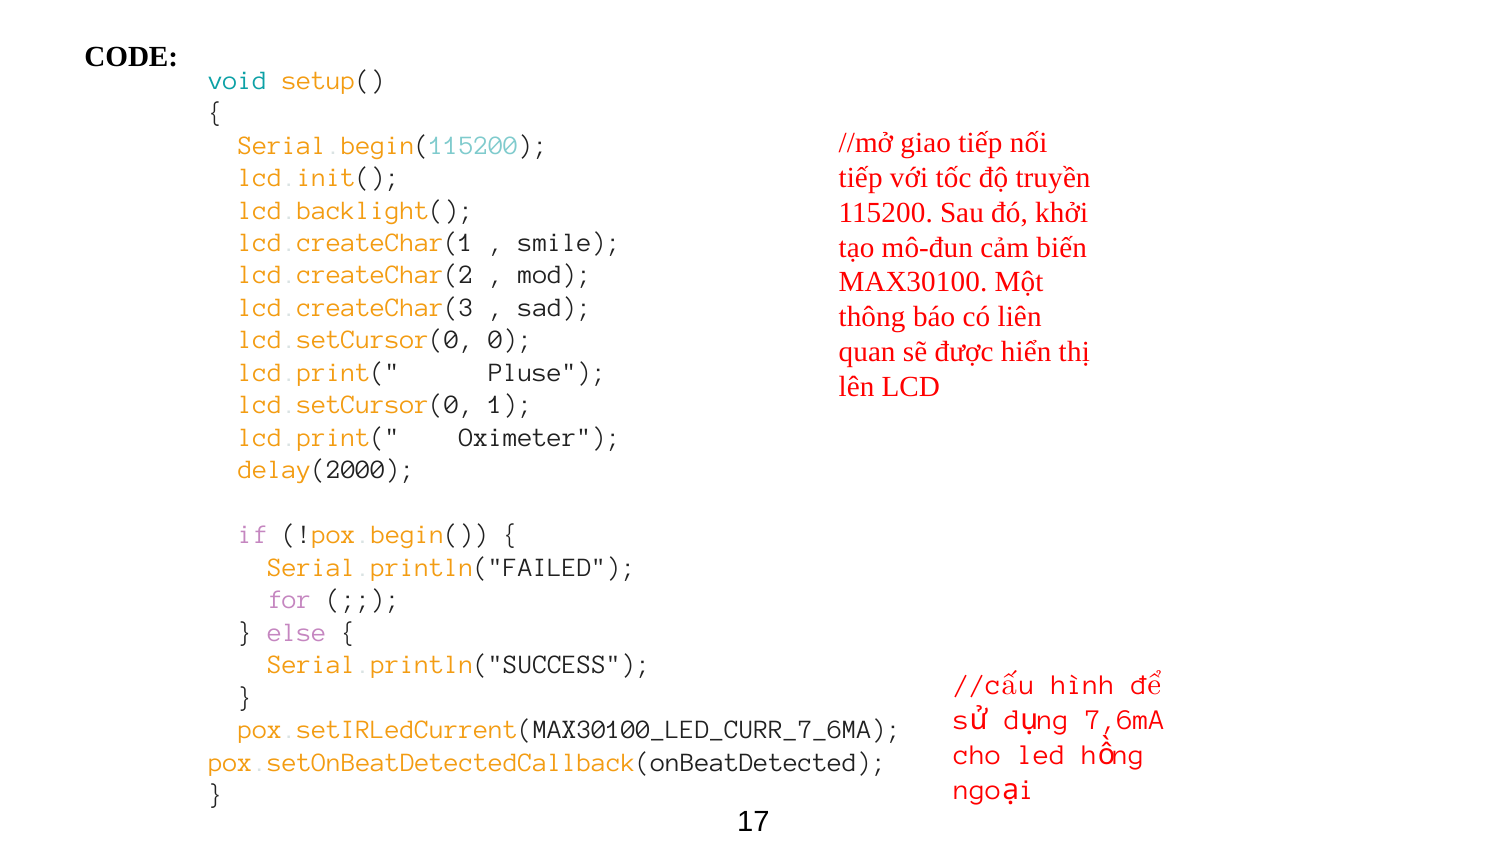

CODE:
void setup()
{
  Serial.begin(115200);
  lcd.init();
  lcd.backlight();
  lcd.createChar(1 , smile);
  lcd.createChar(2 , mod);
  lcd.createChar(3 , sad);
  lcd.setCursor(0, 0);
  lcd.print("      Pluse");
  lcd.setCursor(0, 1);
  lcd.print("    Oximeter");
  delay(2000);
  if (!pox.begin()) {
    Serial.println("FAILED");
    for (;;);
  } else {
    Serial.println("SUCCESS");
  }
  pox.setIRLedCurrent(MAX30100_LED_CURR_7_6MA);     pox.setOnBeatDetectedCallback(onBeatDetected);
}
//mở giao tiếp nối tiếp với tốc độ truyền 115200. Sau đó, khởi tạo mô-đun cảm biến MAX30100. Một thông báo có liên quan sẽ được hiển thị lên LCD
//cấu hình để sử dụng 7,6mA cho led hồng ngoại

17